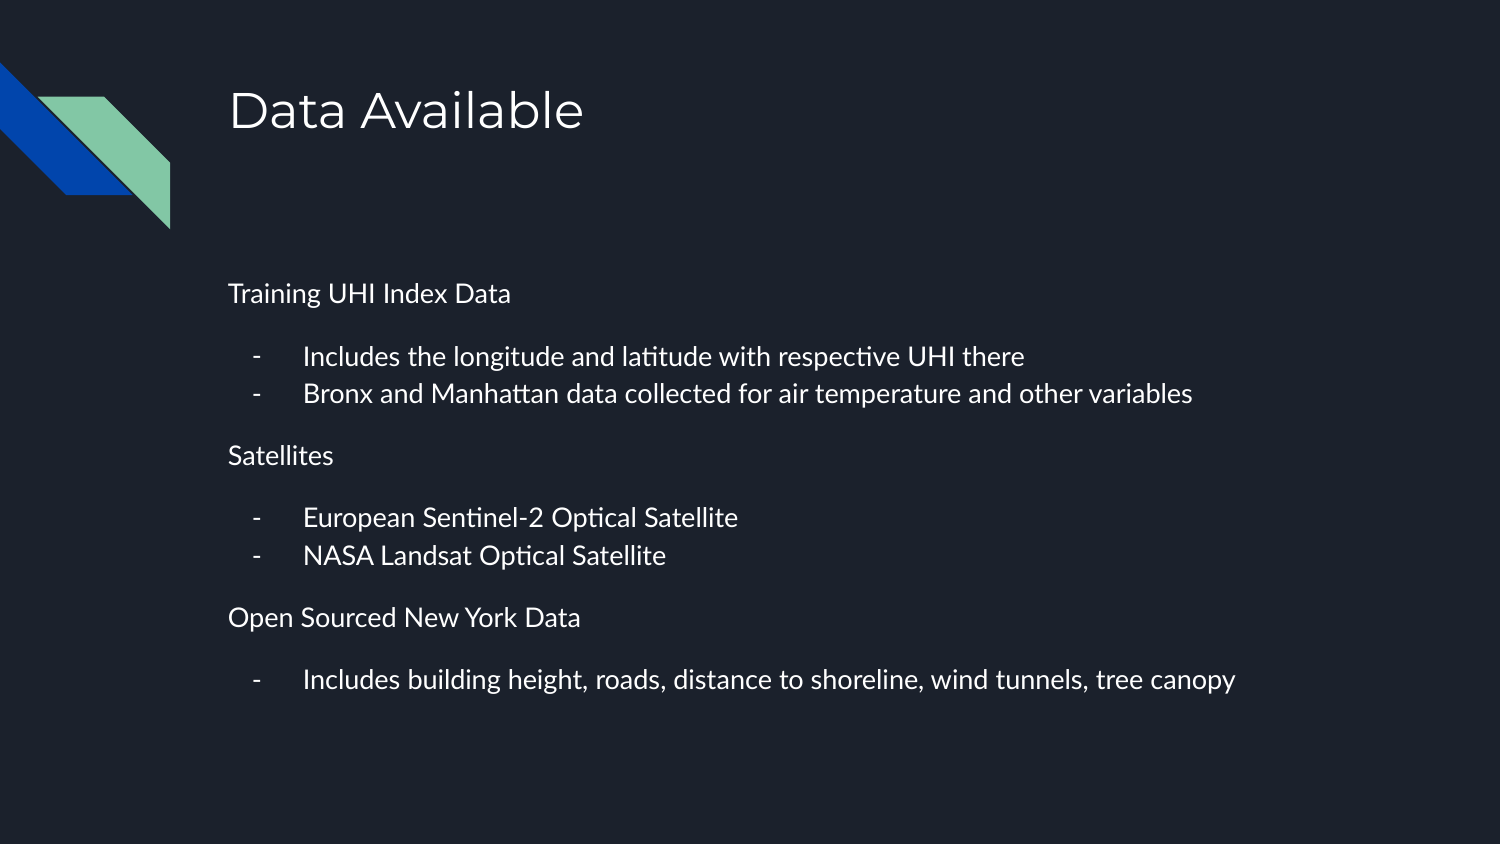

# Data Available
Training UHI Index Data
Includes the longitude and latitude with respective UHI there
Bronx and Manhattan data collected for air temperature and other variables
Satellites
European Sentinel-2 Optical Satellite
NASA Landsat Optical Satellite
Open Sourced New York Data
Includes building height, roads, distance to shoreline, wind tunnels, tree canopy